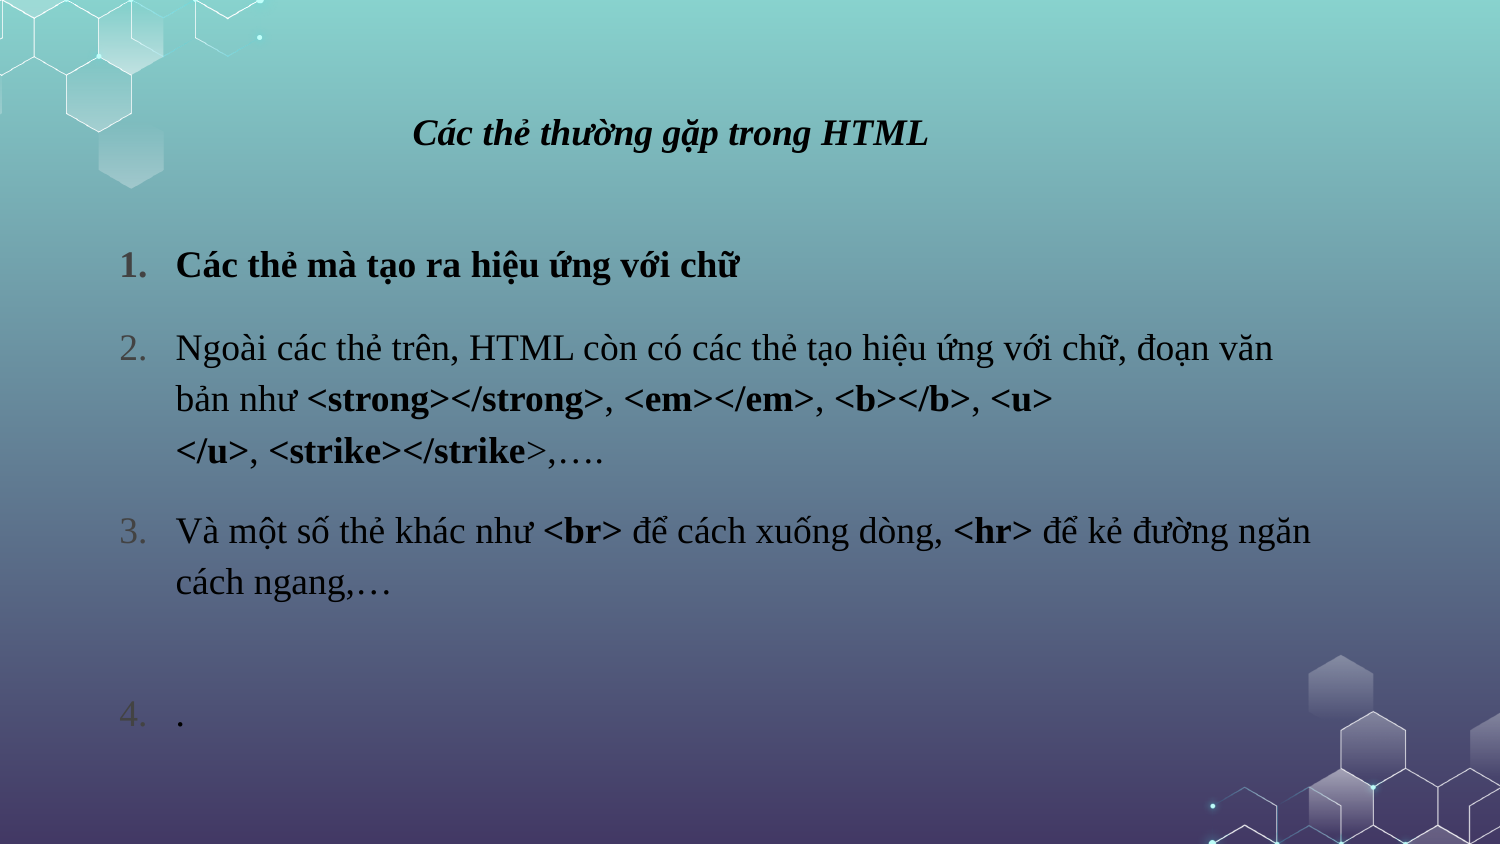

# Các thẻ thường gặp trong HTML
Các thẻ mà tạo ra hiệu ứng với chữ
Ngoài các thẻ trên, HTML còn có các thẻ tạo hiệu ứng với chữ, đoạn văn bản như <strong></strong>, <em></em>, <b></b>, <u> </u>, <strike></strike>,….
Và một số thẻ khác như <br> để cách xuống dòng, <hr> để kẻ đường ngăn cách ngang,…

.